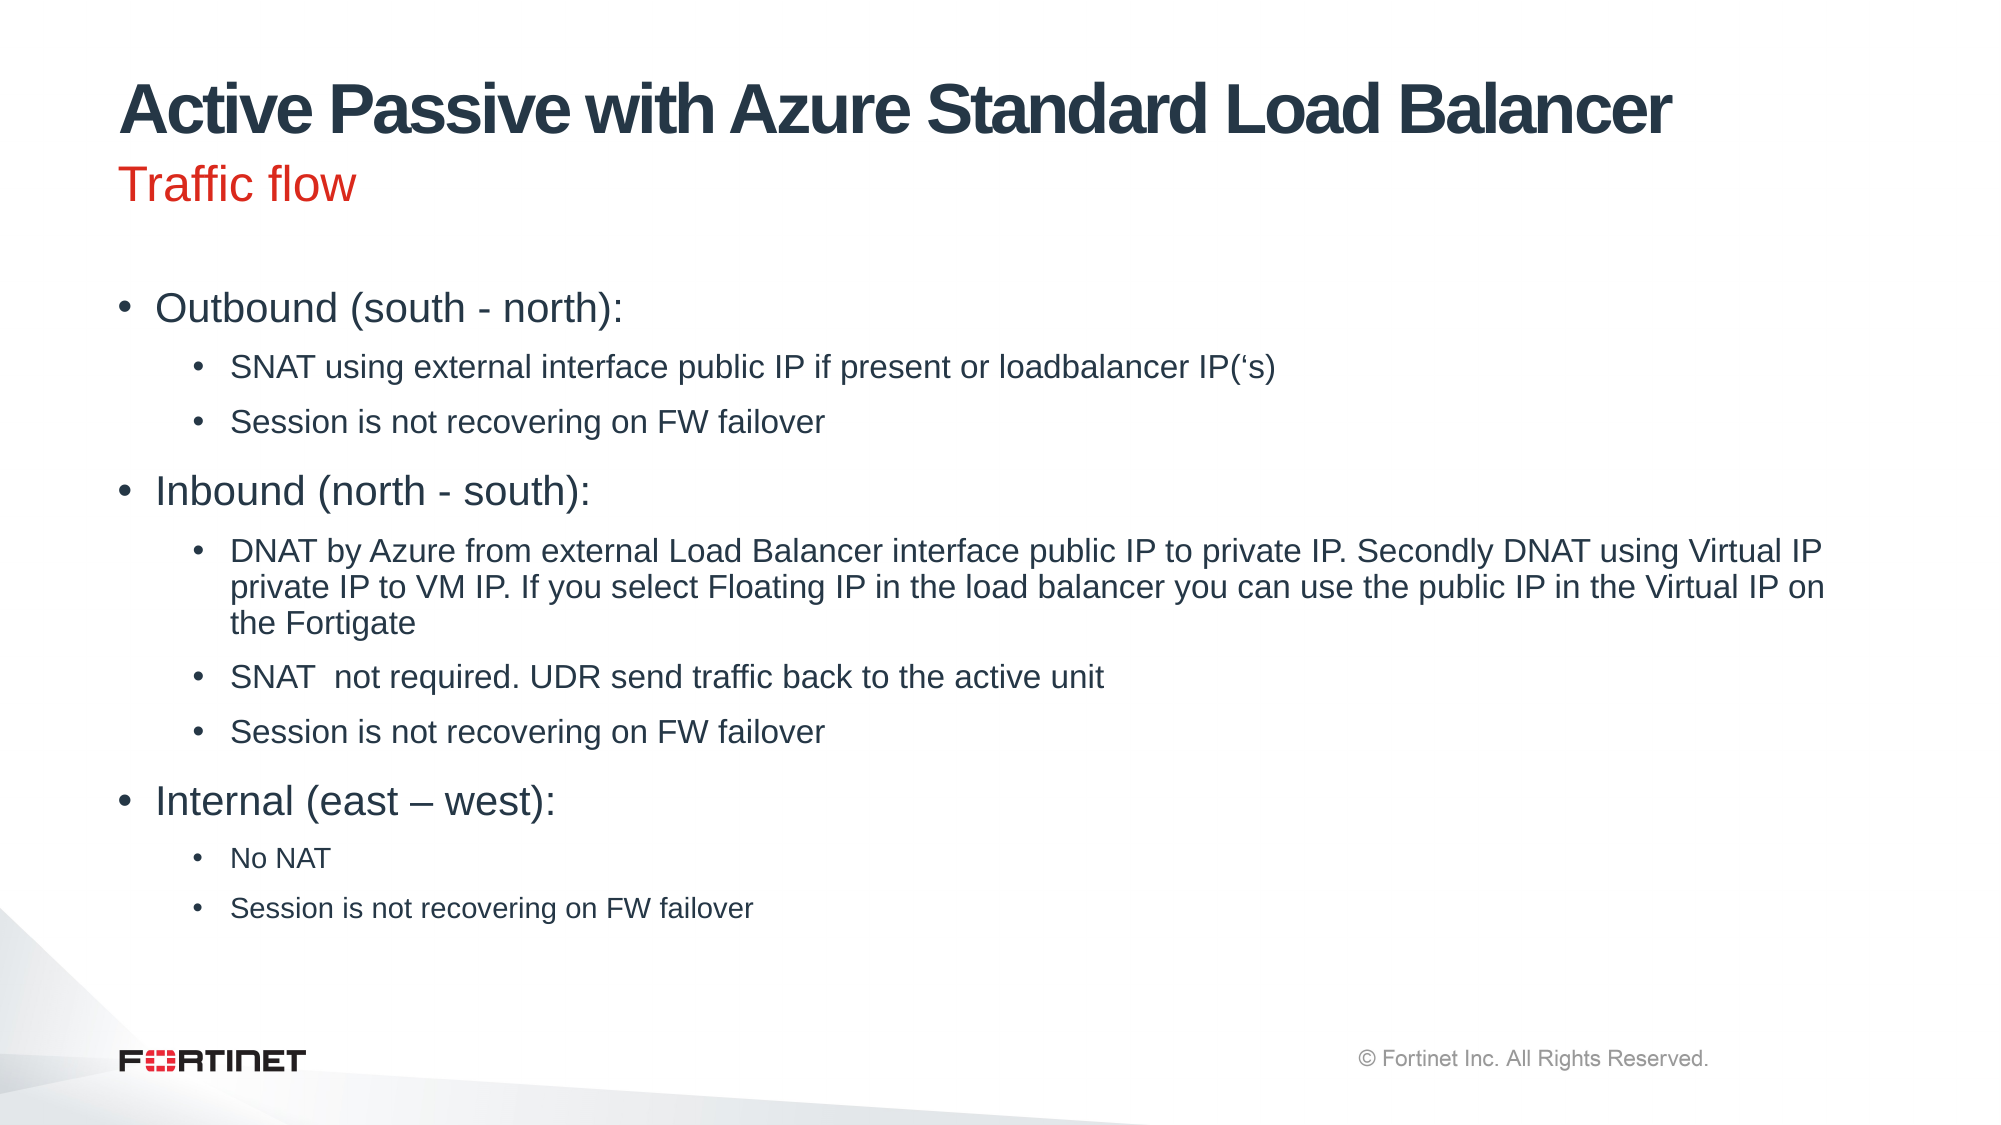

# Active Passive with Azure Standard Load Balancer
Traffic flow
Outbound (south - north):
SNAT using external interface public IP if present or loadbalancer IP(‘s)
Session is not recovering on FW failover
Inbound (north - south):
DNAT by Azure from external Load Balancer interface public IP to private IP. Secondly DNAT using Virtual IP private IP to VM IP. If you select Floating IP in the load balancer you can use the public IP in the Virtual IP on the Fortigate
SNAT  not required. UDR send traffic back to the active unit
Session is not recovering on FW failover
Internal (east – west):
No NAT
Session is not recovering on FW failover